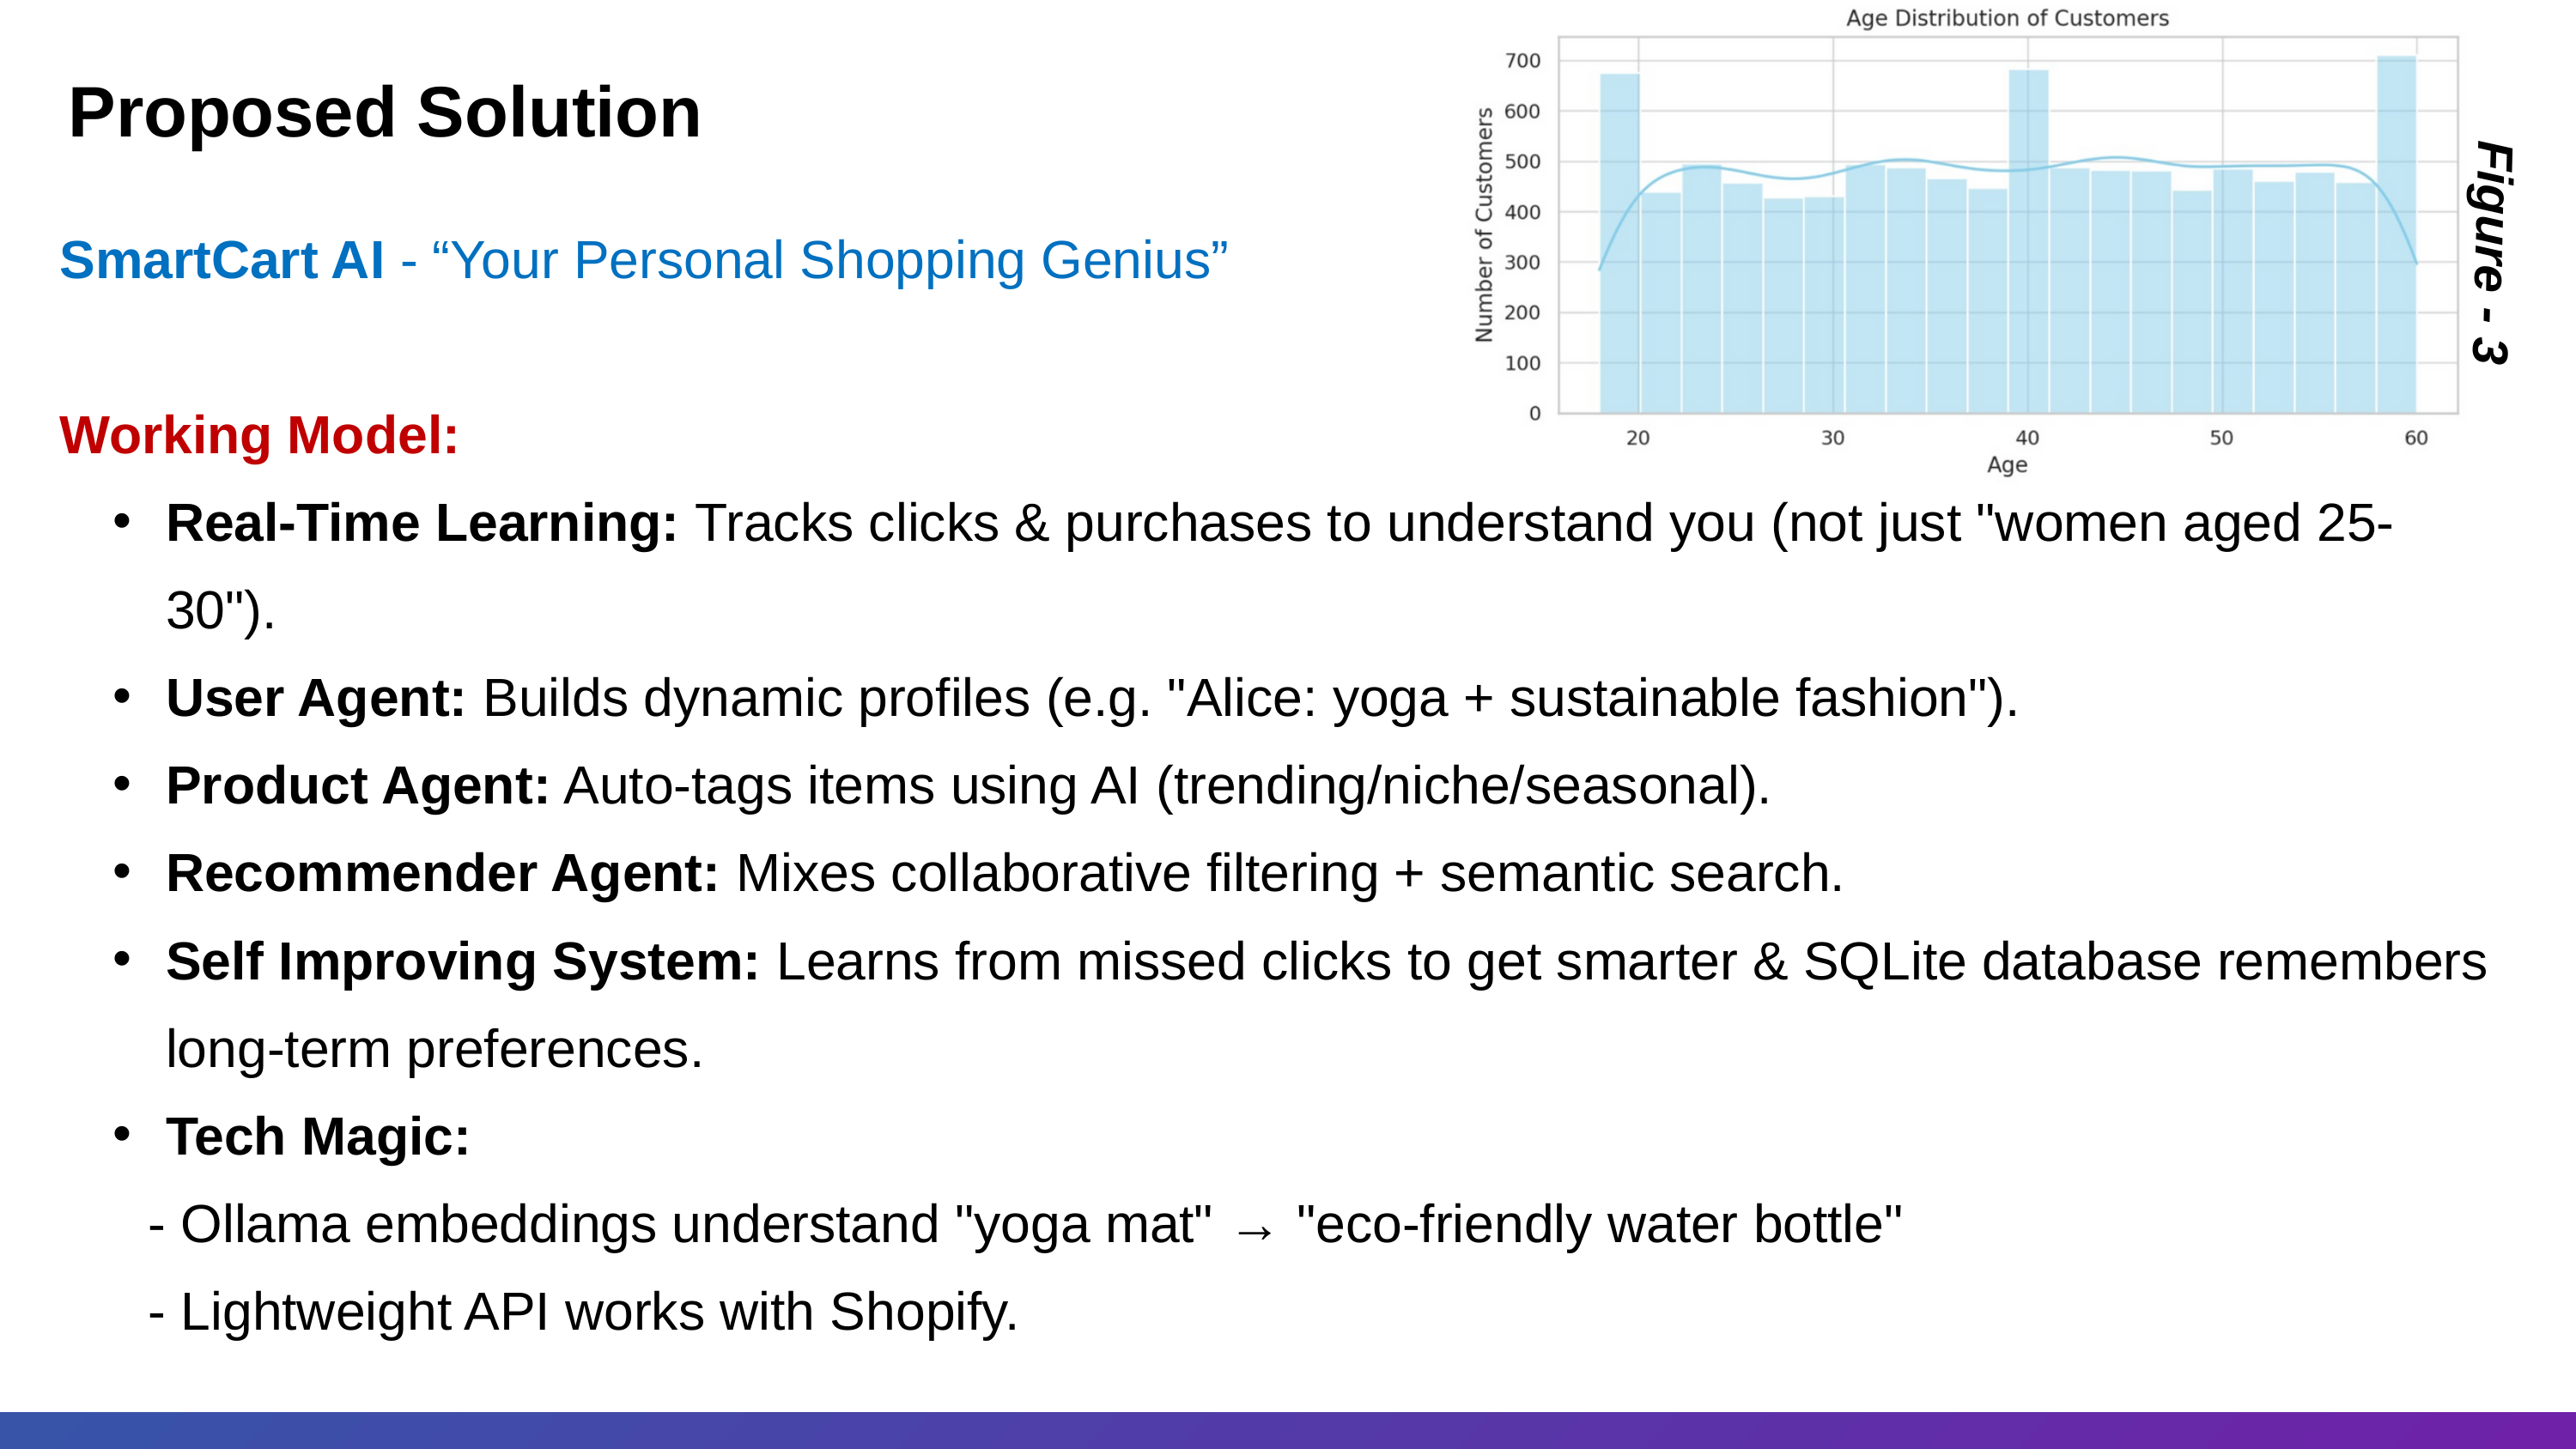

Proposed Solution
SmartCart AI - “Your Personal Shopping Genius”

Working Model:
Real-Time Learning: Tracks clicks & purchases to understand you (not just "women aged 25-30").
User Agent: Builds dynamic profiles (e.g. "Alice: yoga + sustainable fashion").
Product Agent: Auto-tags items using AI (trending/niche/seasonal).
Recommender Agent: Mixes collaborative filtering + semantic search.
Self Improving System: Learns from missed clicks to get smarter & SQLite database remembers long-term preferences.
Tech Magic:
      - Ollama embeddings understand "yoga mat" → "eco-friendly water bottle"
      - Lightweight API works with Shopify.
Figure - 3